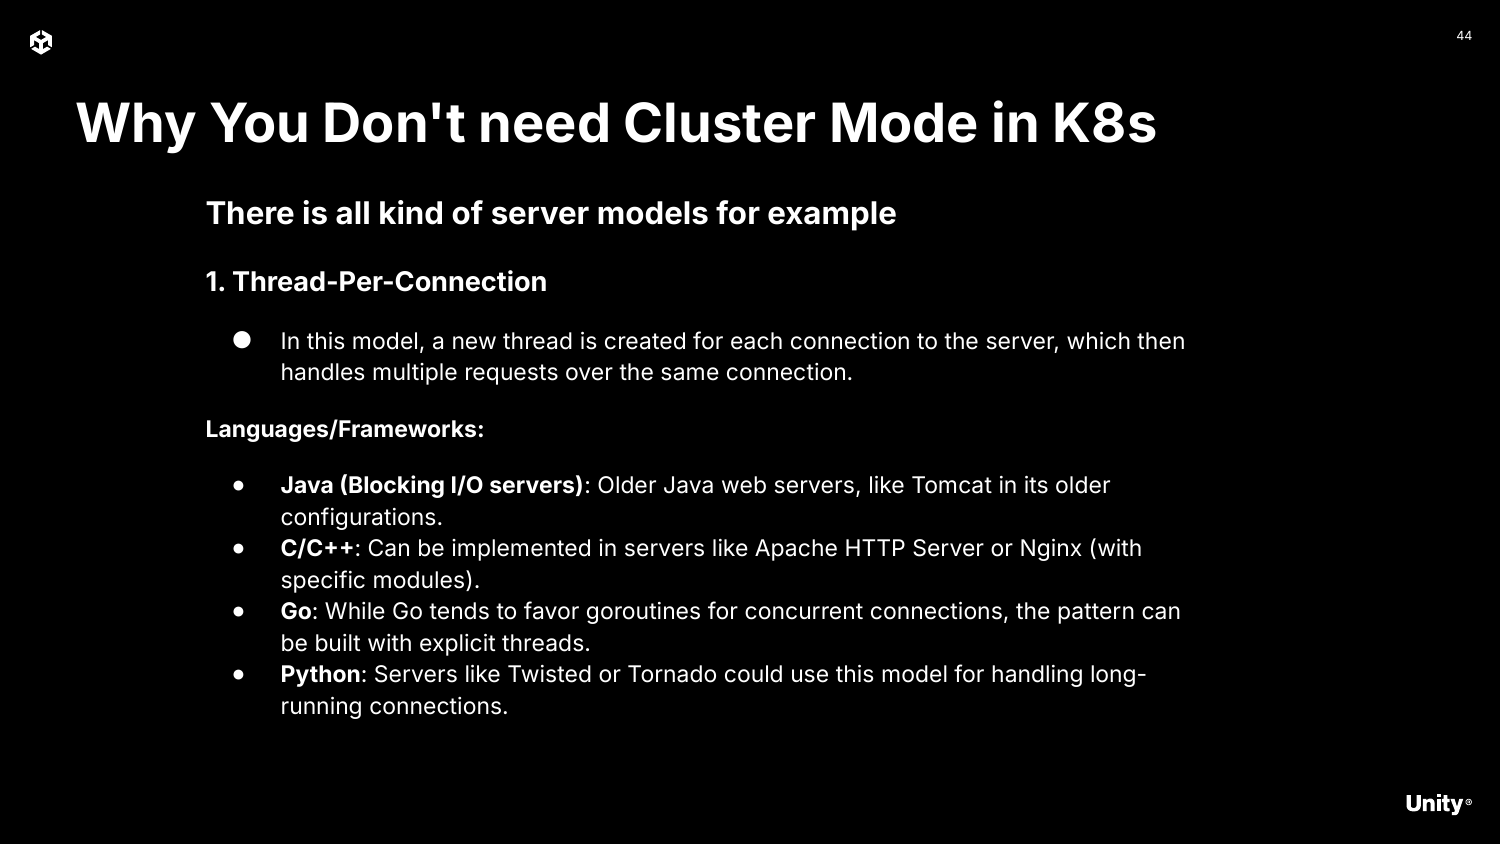

Why You Don't need Cluster Mode in K8s

There is all kind of server models for example
1. Thread-Per-Connection
In this model, a new thread is created for each connection to the server, which then handles multiple requests over the same connection.
Languages/Frameworks:
Java (Blocking I/O servers): Older Java web servers, like Tomcat in its older configurations.
C/C++: Can be implemented in servers like Apache HTTP Server or Nginx (with specific modules).
Go: While Go tends to favor goroutines for concurrent connections, the pattern can be built with explicit threads.
Python: Servers like Twisted or Tornado could use this model for handling long-running connections.